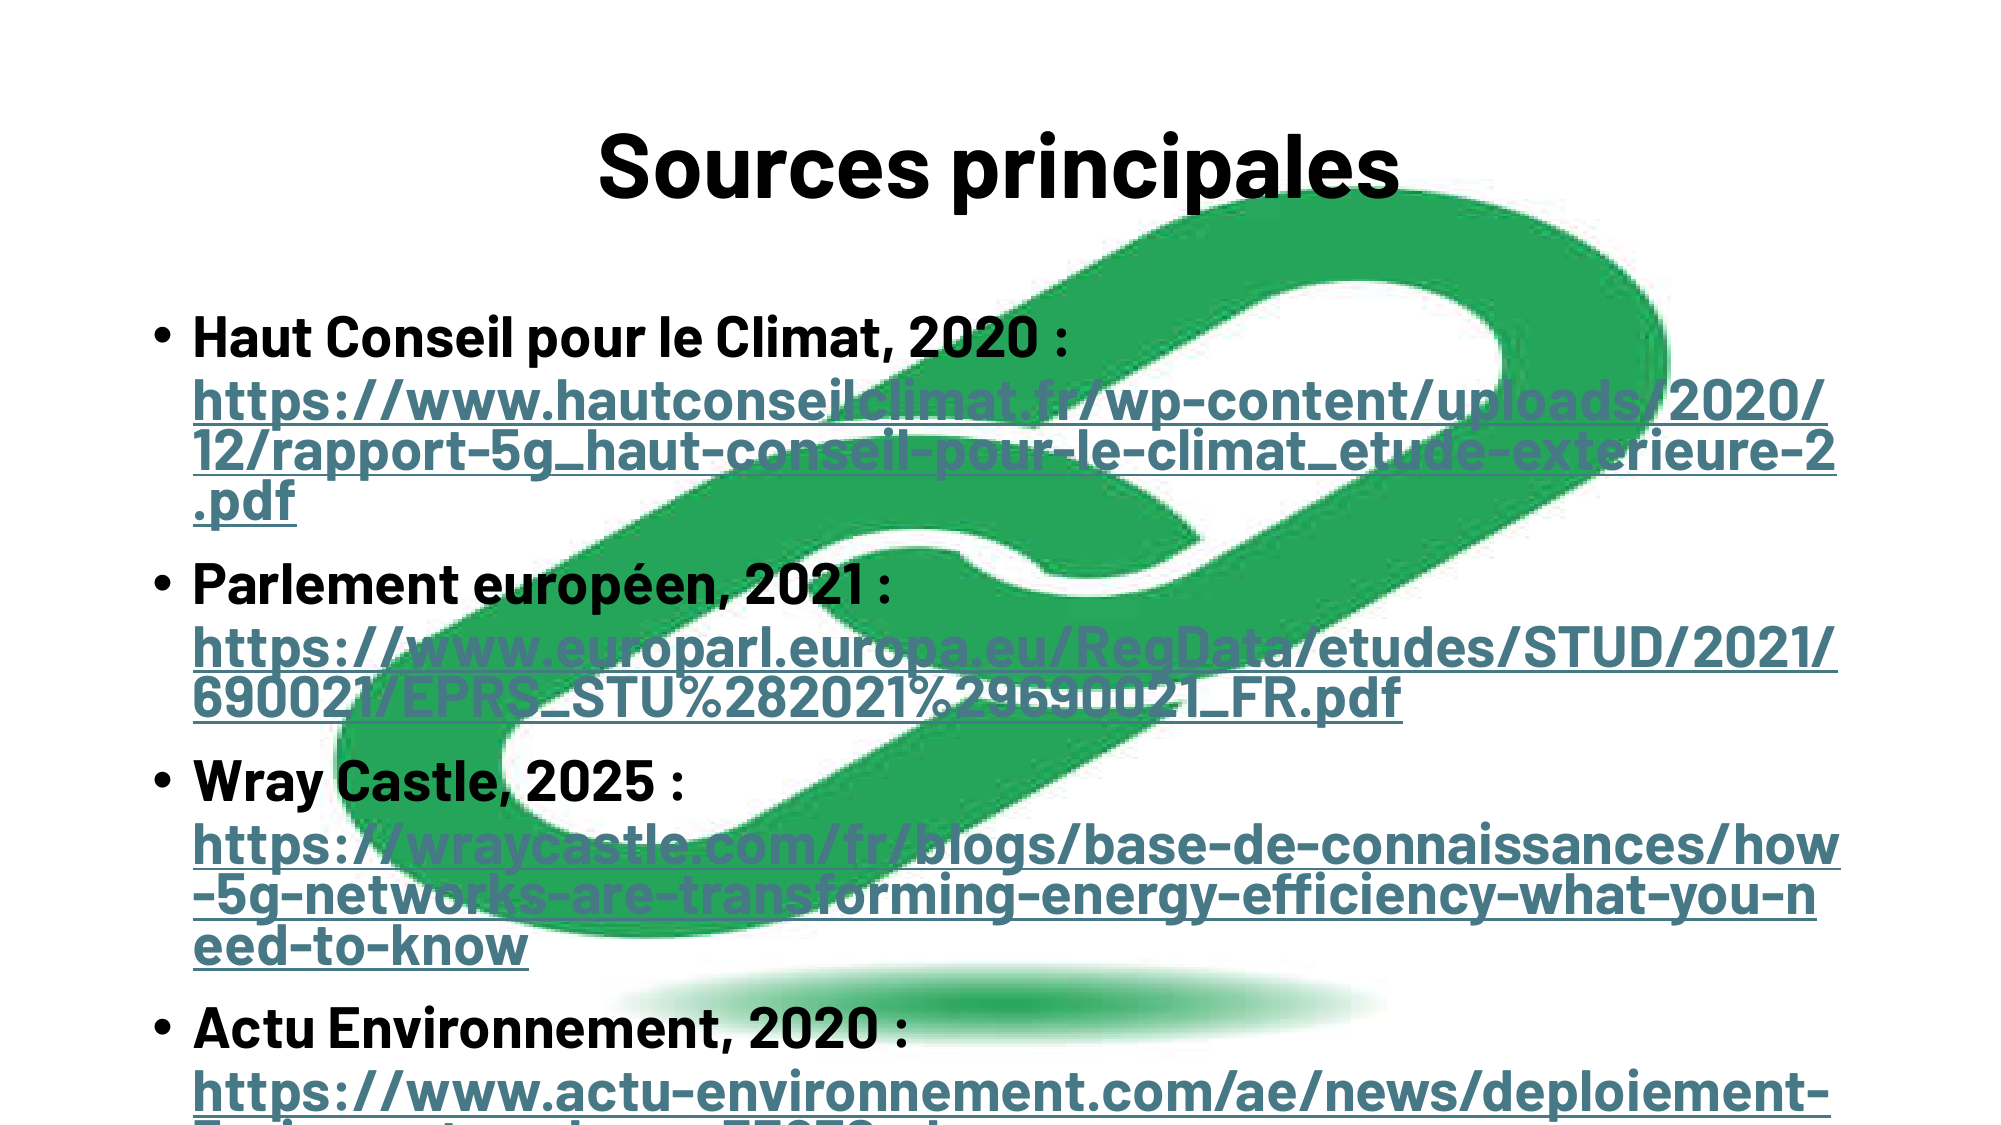

# Sources principales
Haut Conseil pour le Climat, 2020 : https://www.hautconseilclimat.fr/wp-content/uploads/2020/12/rapport-5g_haut-conseil-pour-le-climat_etude-exterieure-2.pdf
Parlement européen, 2021 : https://www.europarl.europa.eu/RegData/etudes/STUD/2021/690021/EPRS_STU%282021%29690021_FR.pdf
Wray Castle, 2025 : https://wraycastle.com/fr/blogs/base-de-connaissances/how-5g-networks-are-transforming-energy-efficiency-what-you-need-to-know
Actu Environnement, 2020 : https://www.actu-environnement.com/ae/news/deploiement-5g-impact-carbone-33970.php